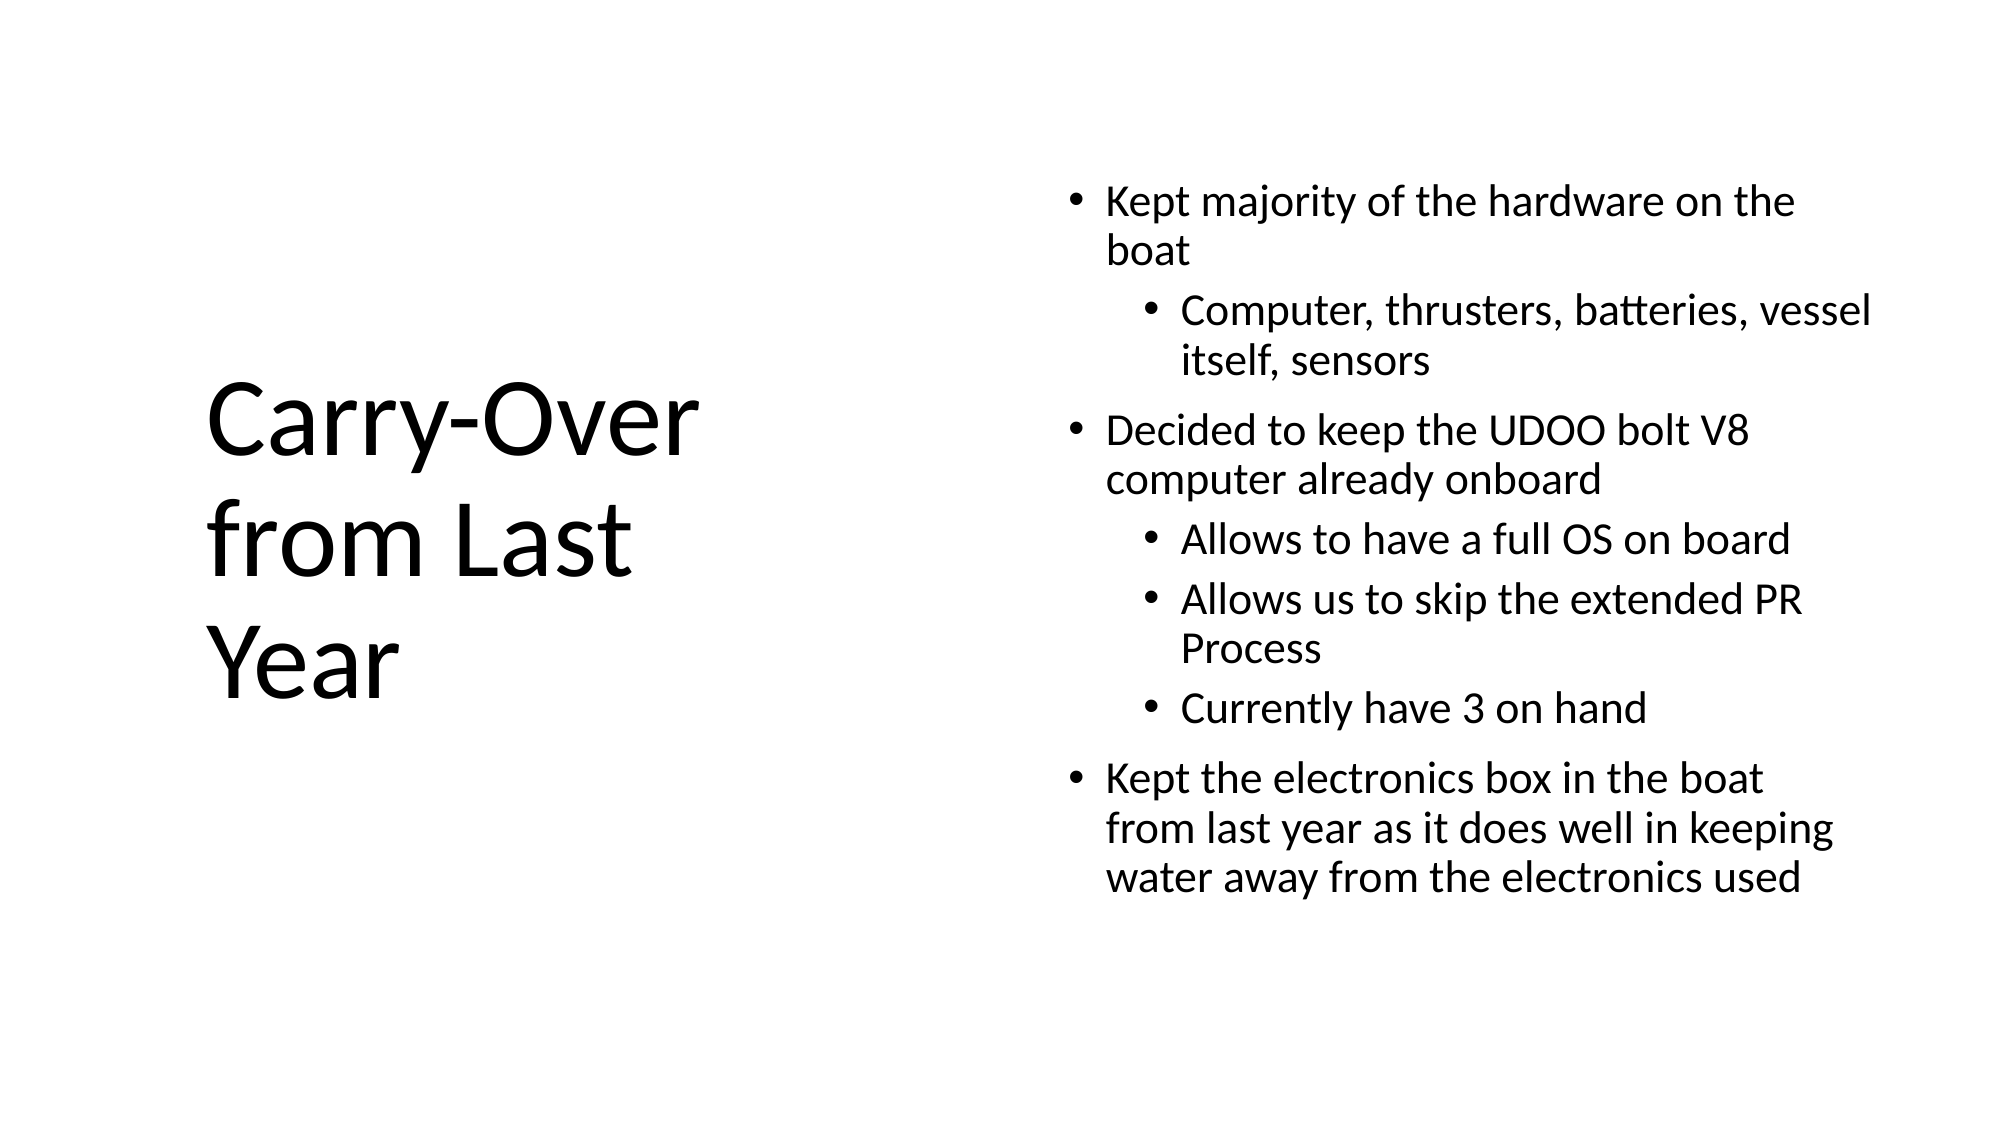

Kept majority of the hardware on the boat
Computer, thrusters, batteries, vessel itself, sensors
Decided to keep the UDOO bolt V8 computer already onboard
Allows to have a full OS on board
Allows us to skip the extended PR Process
Currently have 3 on hand
Kept the electronics box in the boat from last year as it does well in keeping water away from the electronics used
# Carry-Over from Last Year
8